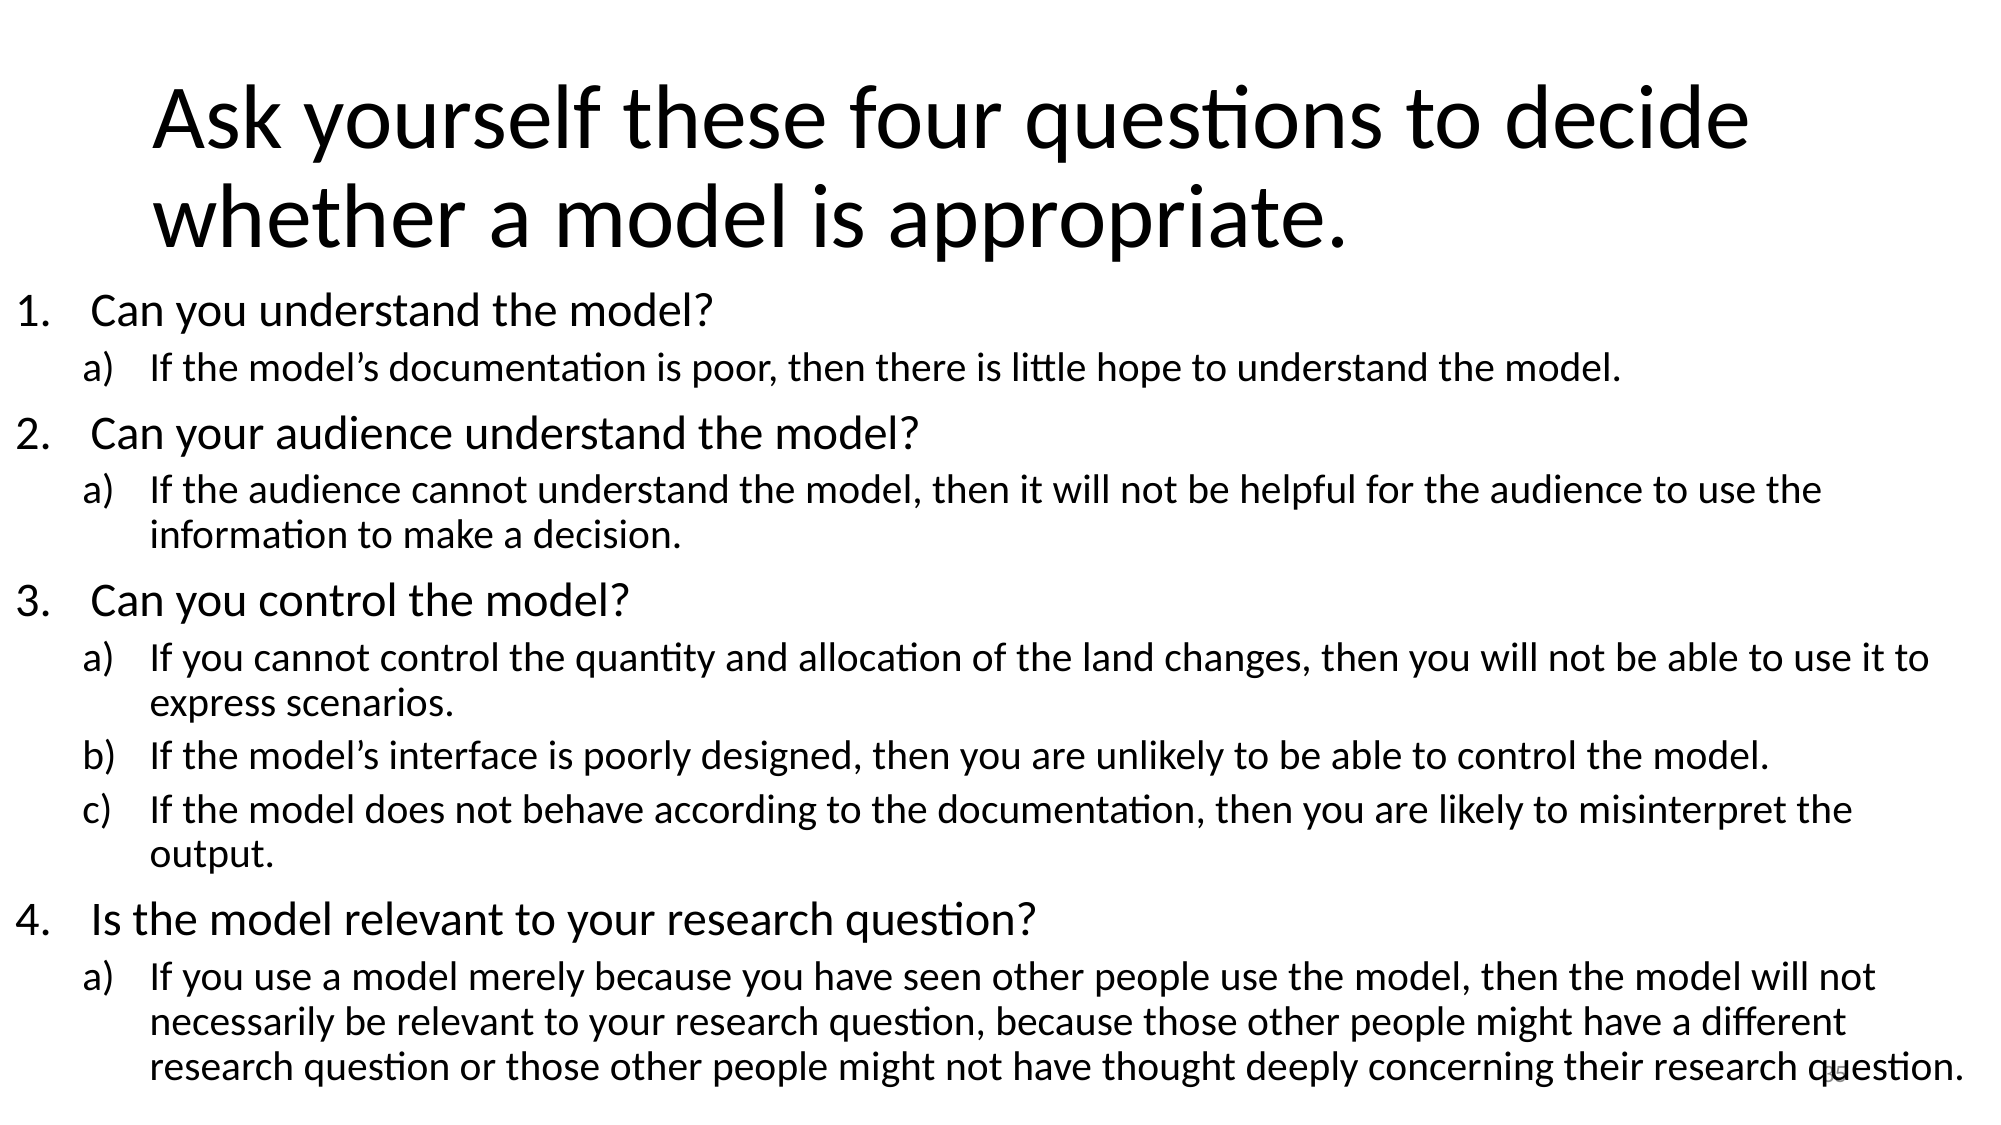

# Ask yourself these four questions to decide whether a model is appropriate.
Can you understand the model?
If the model’s documentation is poor, then there is little hope to understand the model.
Can your audience understand the model?
If the audience cannot understand the model, then it will not be helpful for the audience to use the information to make a decision.
Can you control the model?
If you cannot control the quantity and allocation of the land changes, then you will not be able to use it to express scenarios.
If the model’s interface is poorly designed, then you are unlikely to be able to control the model.
If the model does not behave according to the documentation, then you are likely to misinterpret the output.
Is the model relevant to your research question?
If you use a model merely because you have seen other people use the model, then the model will not necessarily be relevant to your research question, because those other people might have a different research question or those other people might not have thought deeply concerning their research question.
35